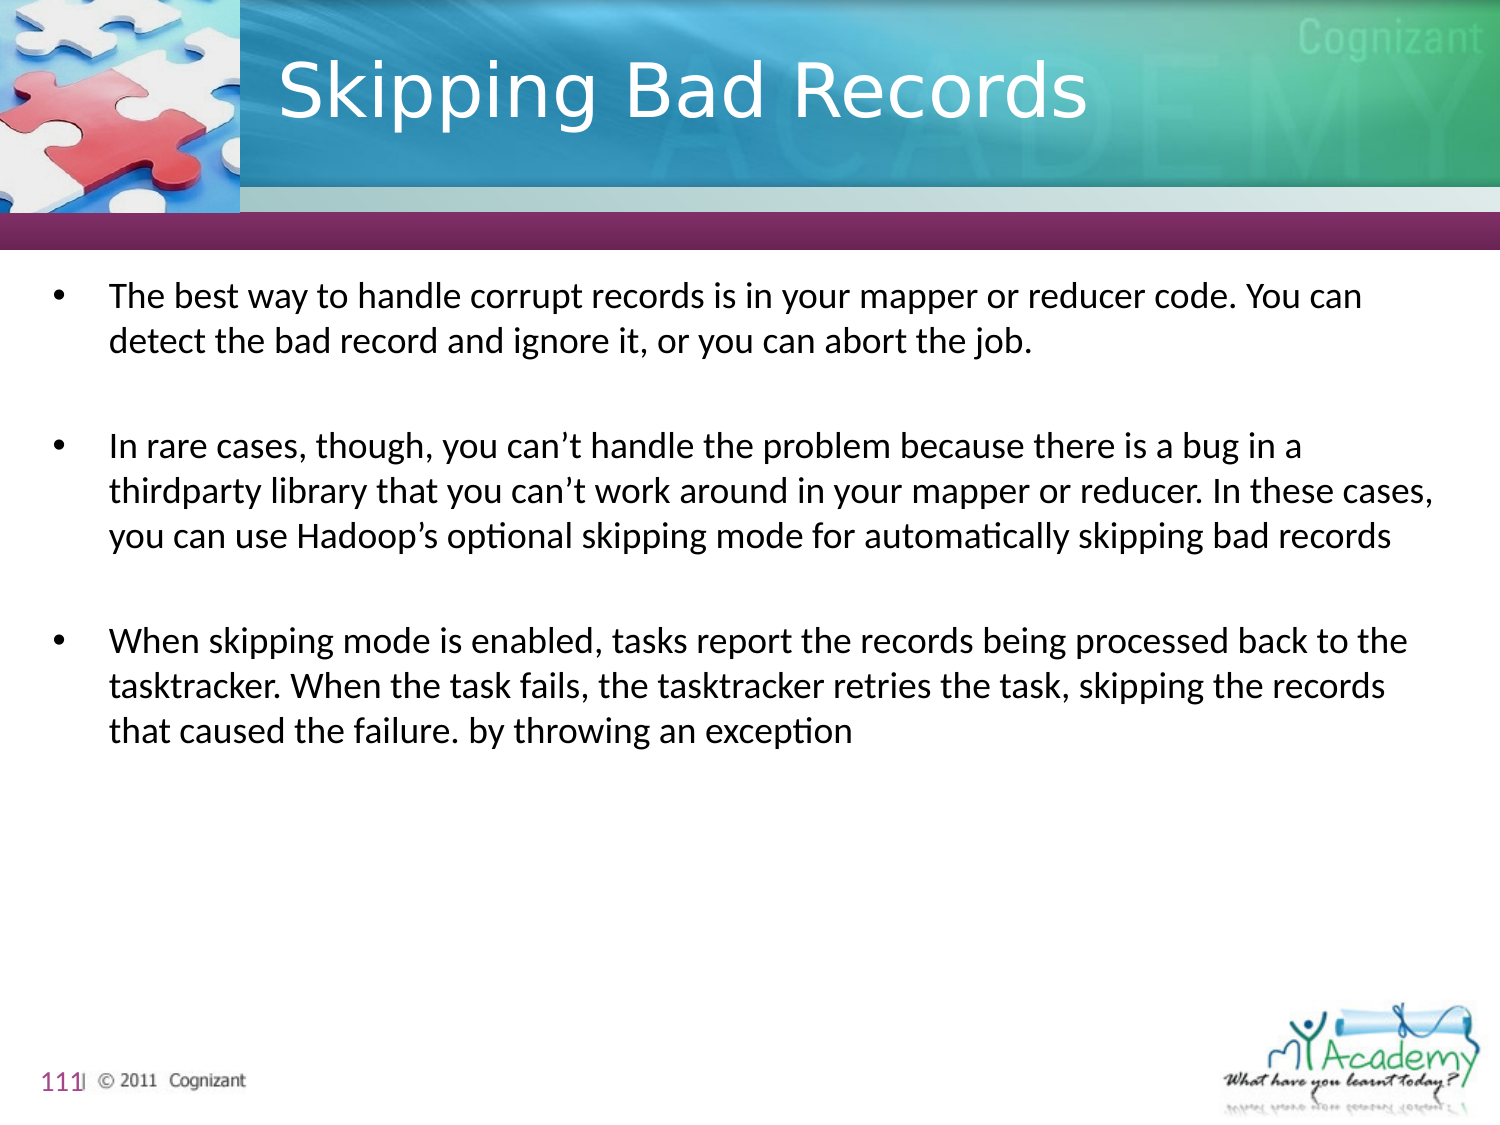

# Skipping Bad Records
The best way to handle corrupt records is in your mapper or reducer code. You can detect the bad record and ignore it, or you can abort the job.

In rare cases, though, you can’t handle the problem because there is a bug in a thirdparty library that you can’t work around in your mapper or reducer. In these cases, you can use Hadoop’s optional skipping mode for automatically skipping bad records

When skipping mode is enabled, tasks report the records being processed back to the tasktracker. When the task fails, the tasktracker retries the task, skipping the records that caused the failure. by throwing an exception

111